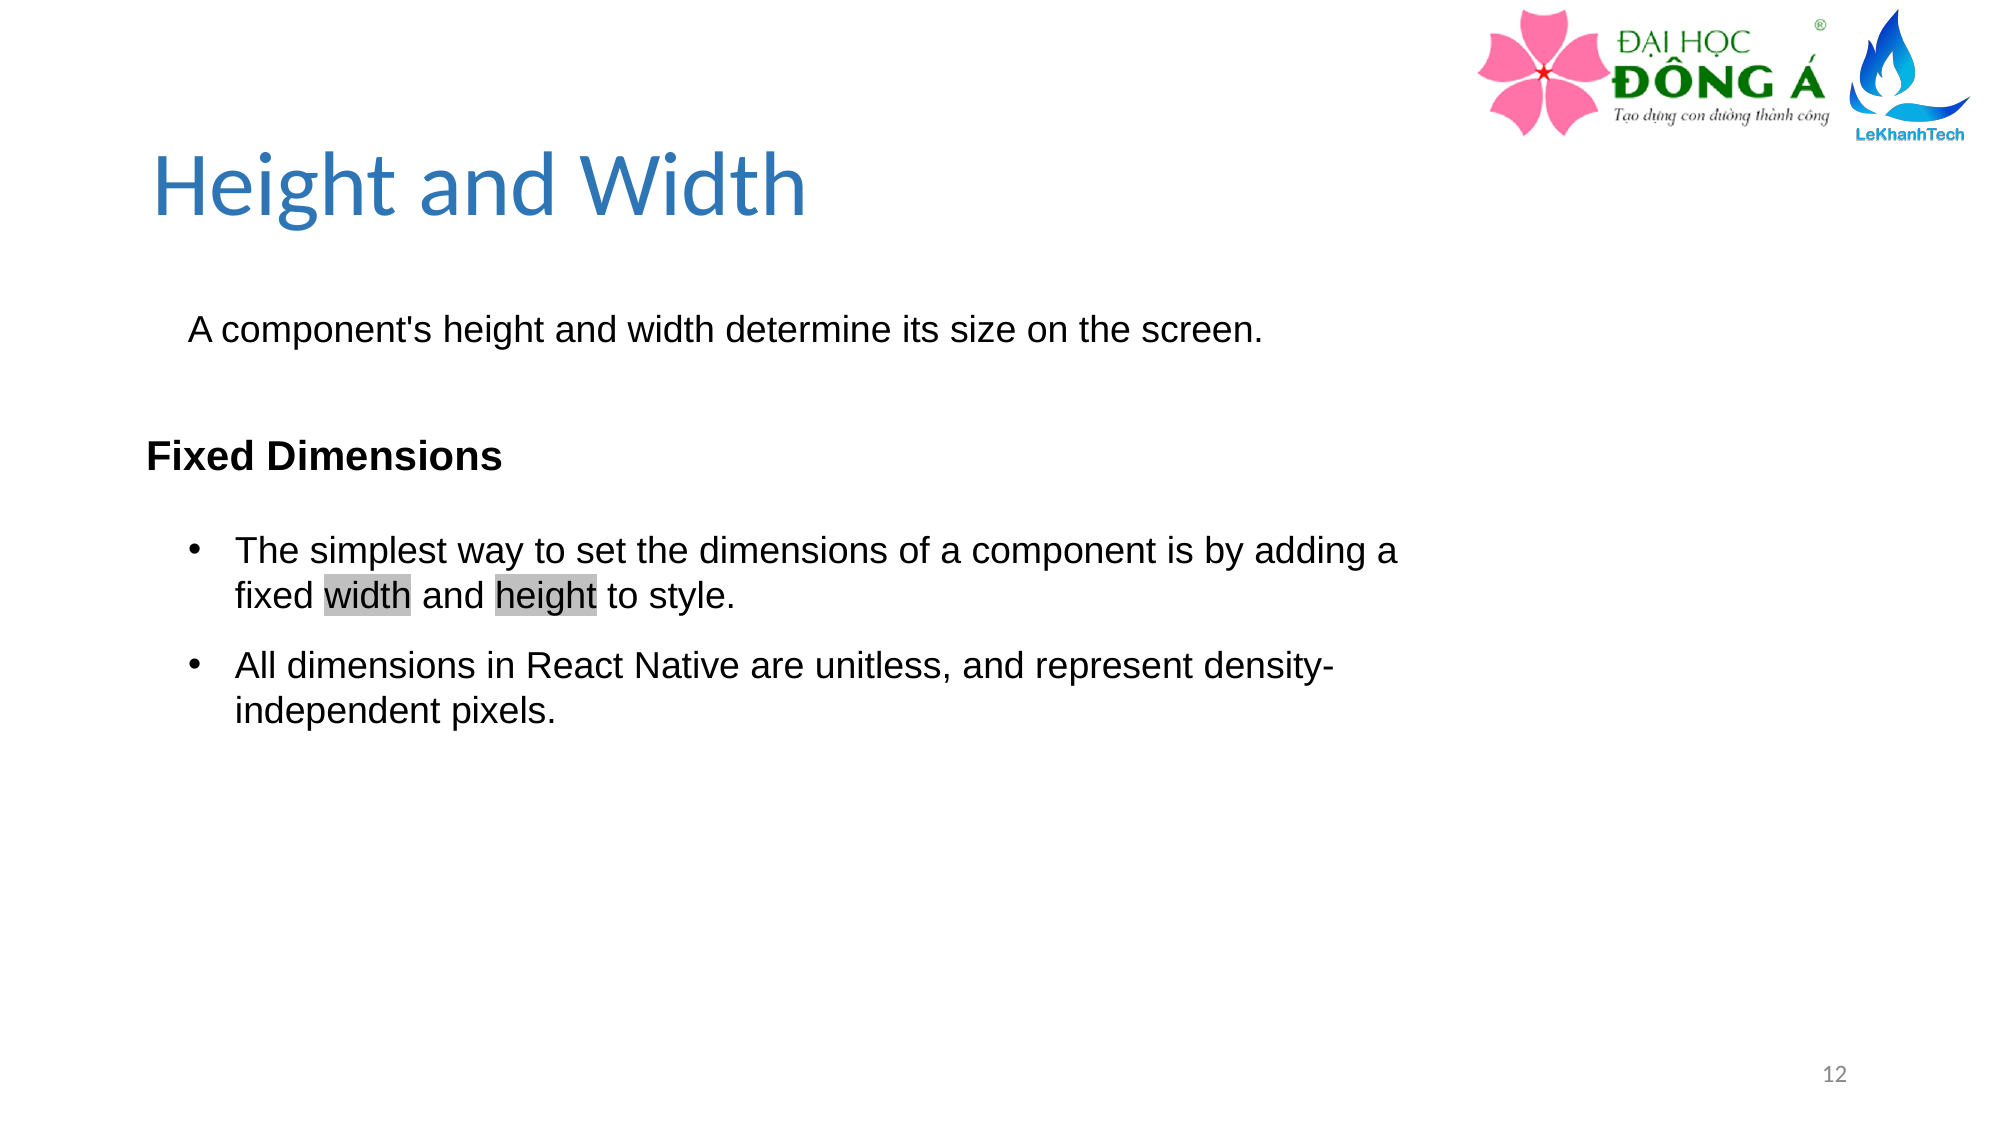

# Height and Width
A component's height and width determine its size on the screen.
Fixed Dimensions
The simplest way to set the dimensions of a component is by adding a fixed width and height to style.
All dimensions in React Native are unitless, and represent density-independent pixels.
12